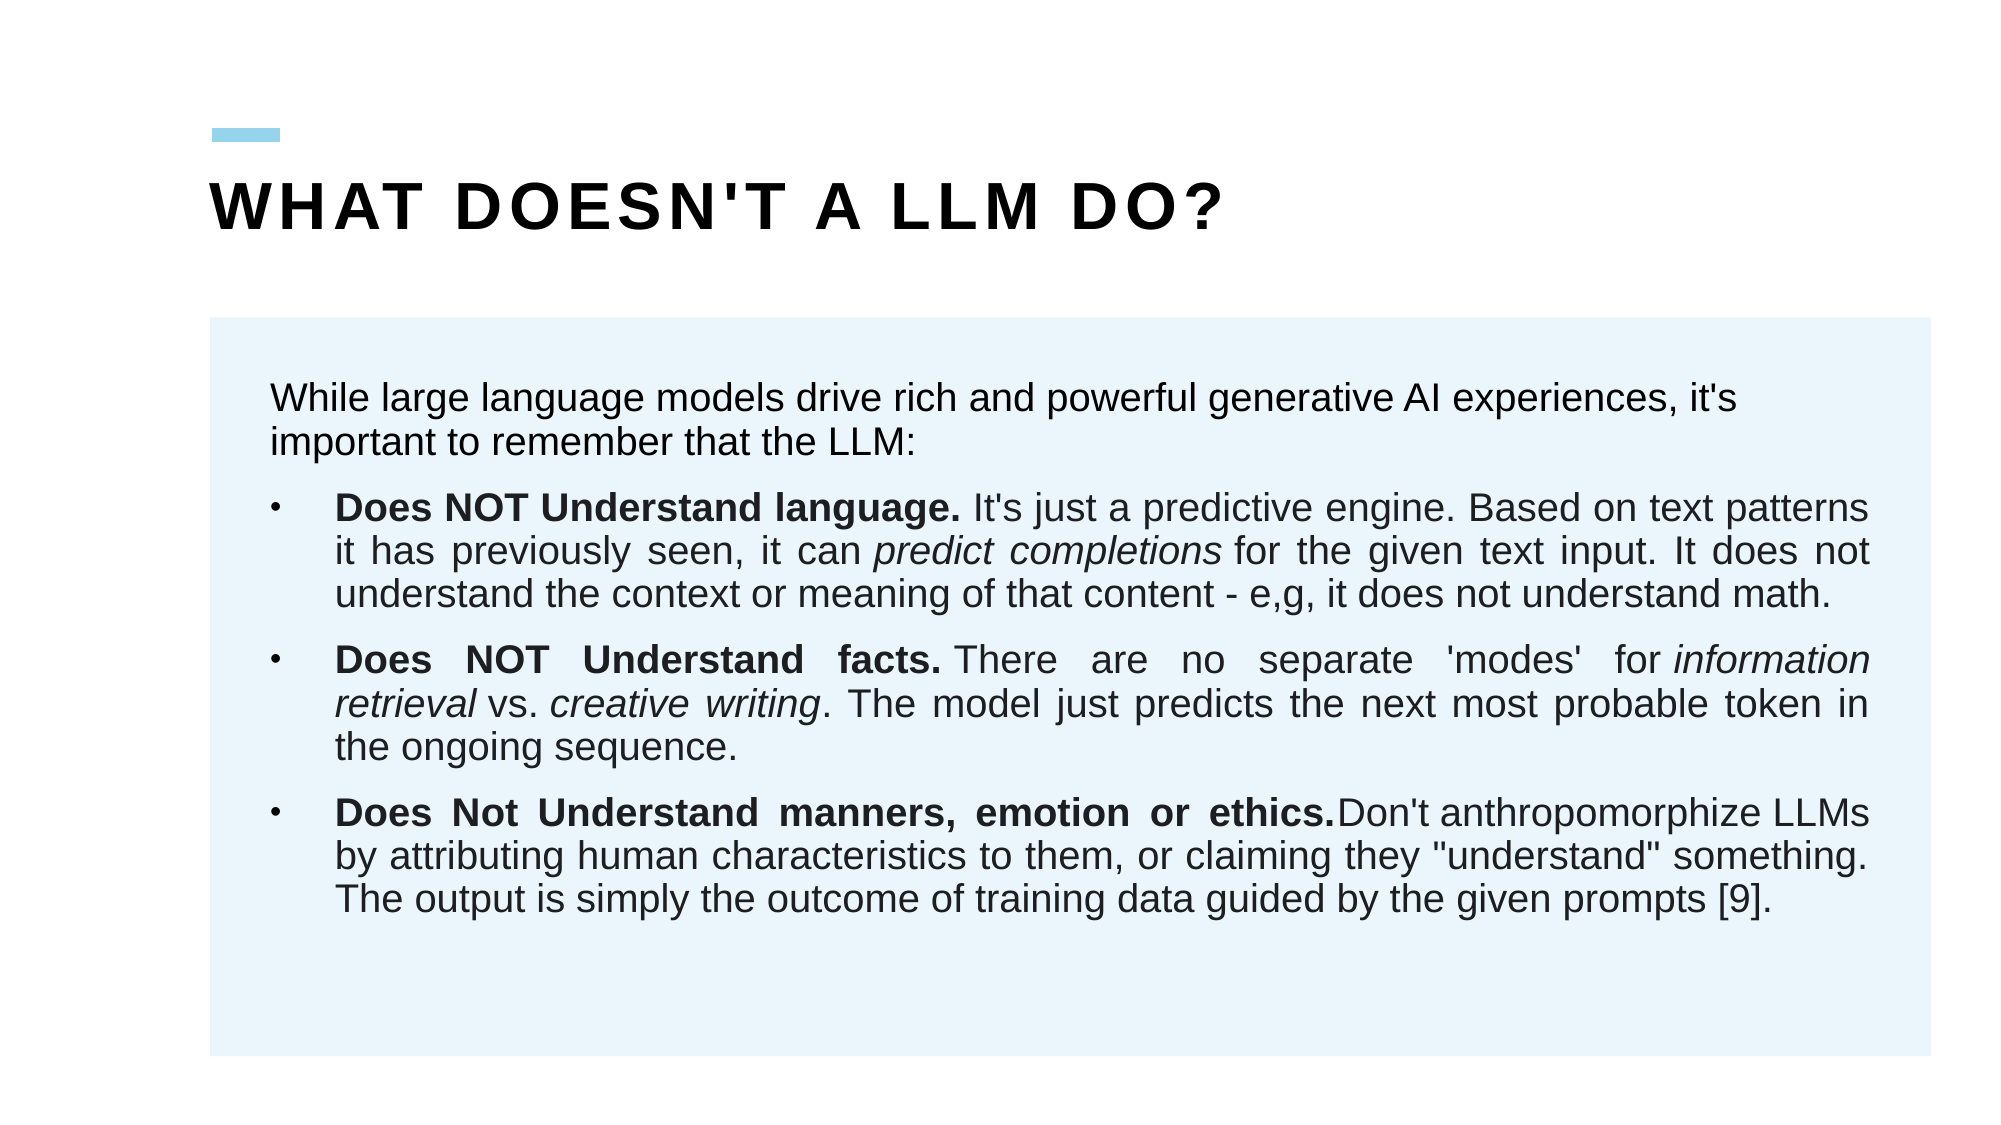

# What doesn't a LLM do?
While large language models drive rich and powerful generative AI experiences, it's important to remember that the LLM:
Does NOT Understand language. It's just a predictive engine. Based on text patterns it has previously seen, it can predict completions for the given text input. It does not understand the context or meaning of that content - e,g, it does not understand math.
Does NOT Understand facts. There are no separate 'modes' for information retrieval vs. creative writing. The model just predicts the next most probable token in the ongoing sequence.
Does Not Understand manners, emotion or ethics.Don't anthropomorphize LLMs by attributing human characteristics to them, or claiming they "understand" something. The output is simply the outcome of training data guided by the given prompts [9].